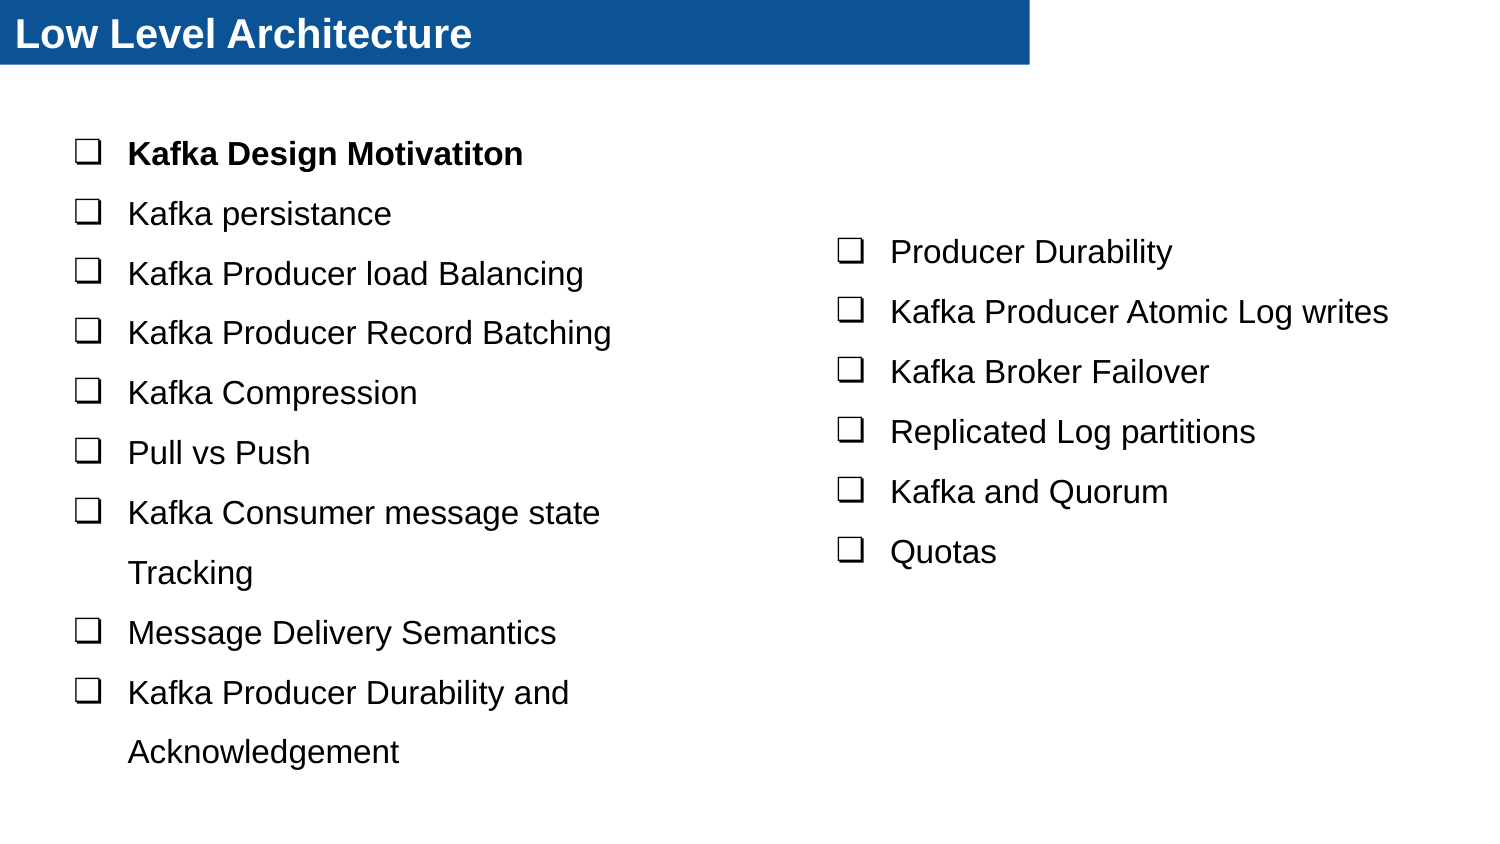

Low Level Architecture

Producer Durability
Kafka Producer Atomic Log writes
Kafka Broker Failover
Replicated Log partitions
Kafka and Quorum
Quotas

Kafka Design Motivatiton
Kafka persistance
Kafka Producer load Balancing
Kafka Producer Record Batching
Kafka Compression
Pull vs Push
Kafka Consumer message state Tracking
Message Delivery Semantics
Kafka Producer Durability and Acknowledgement